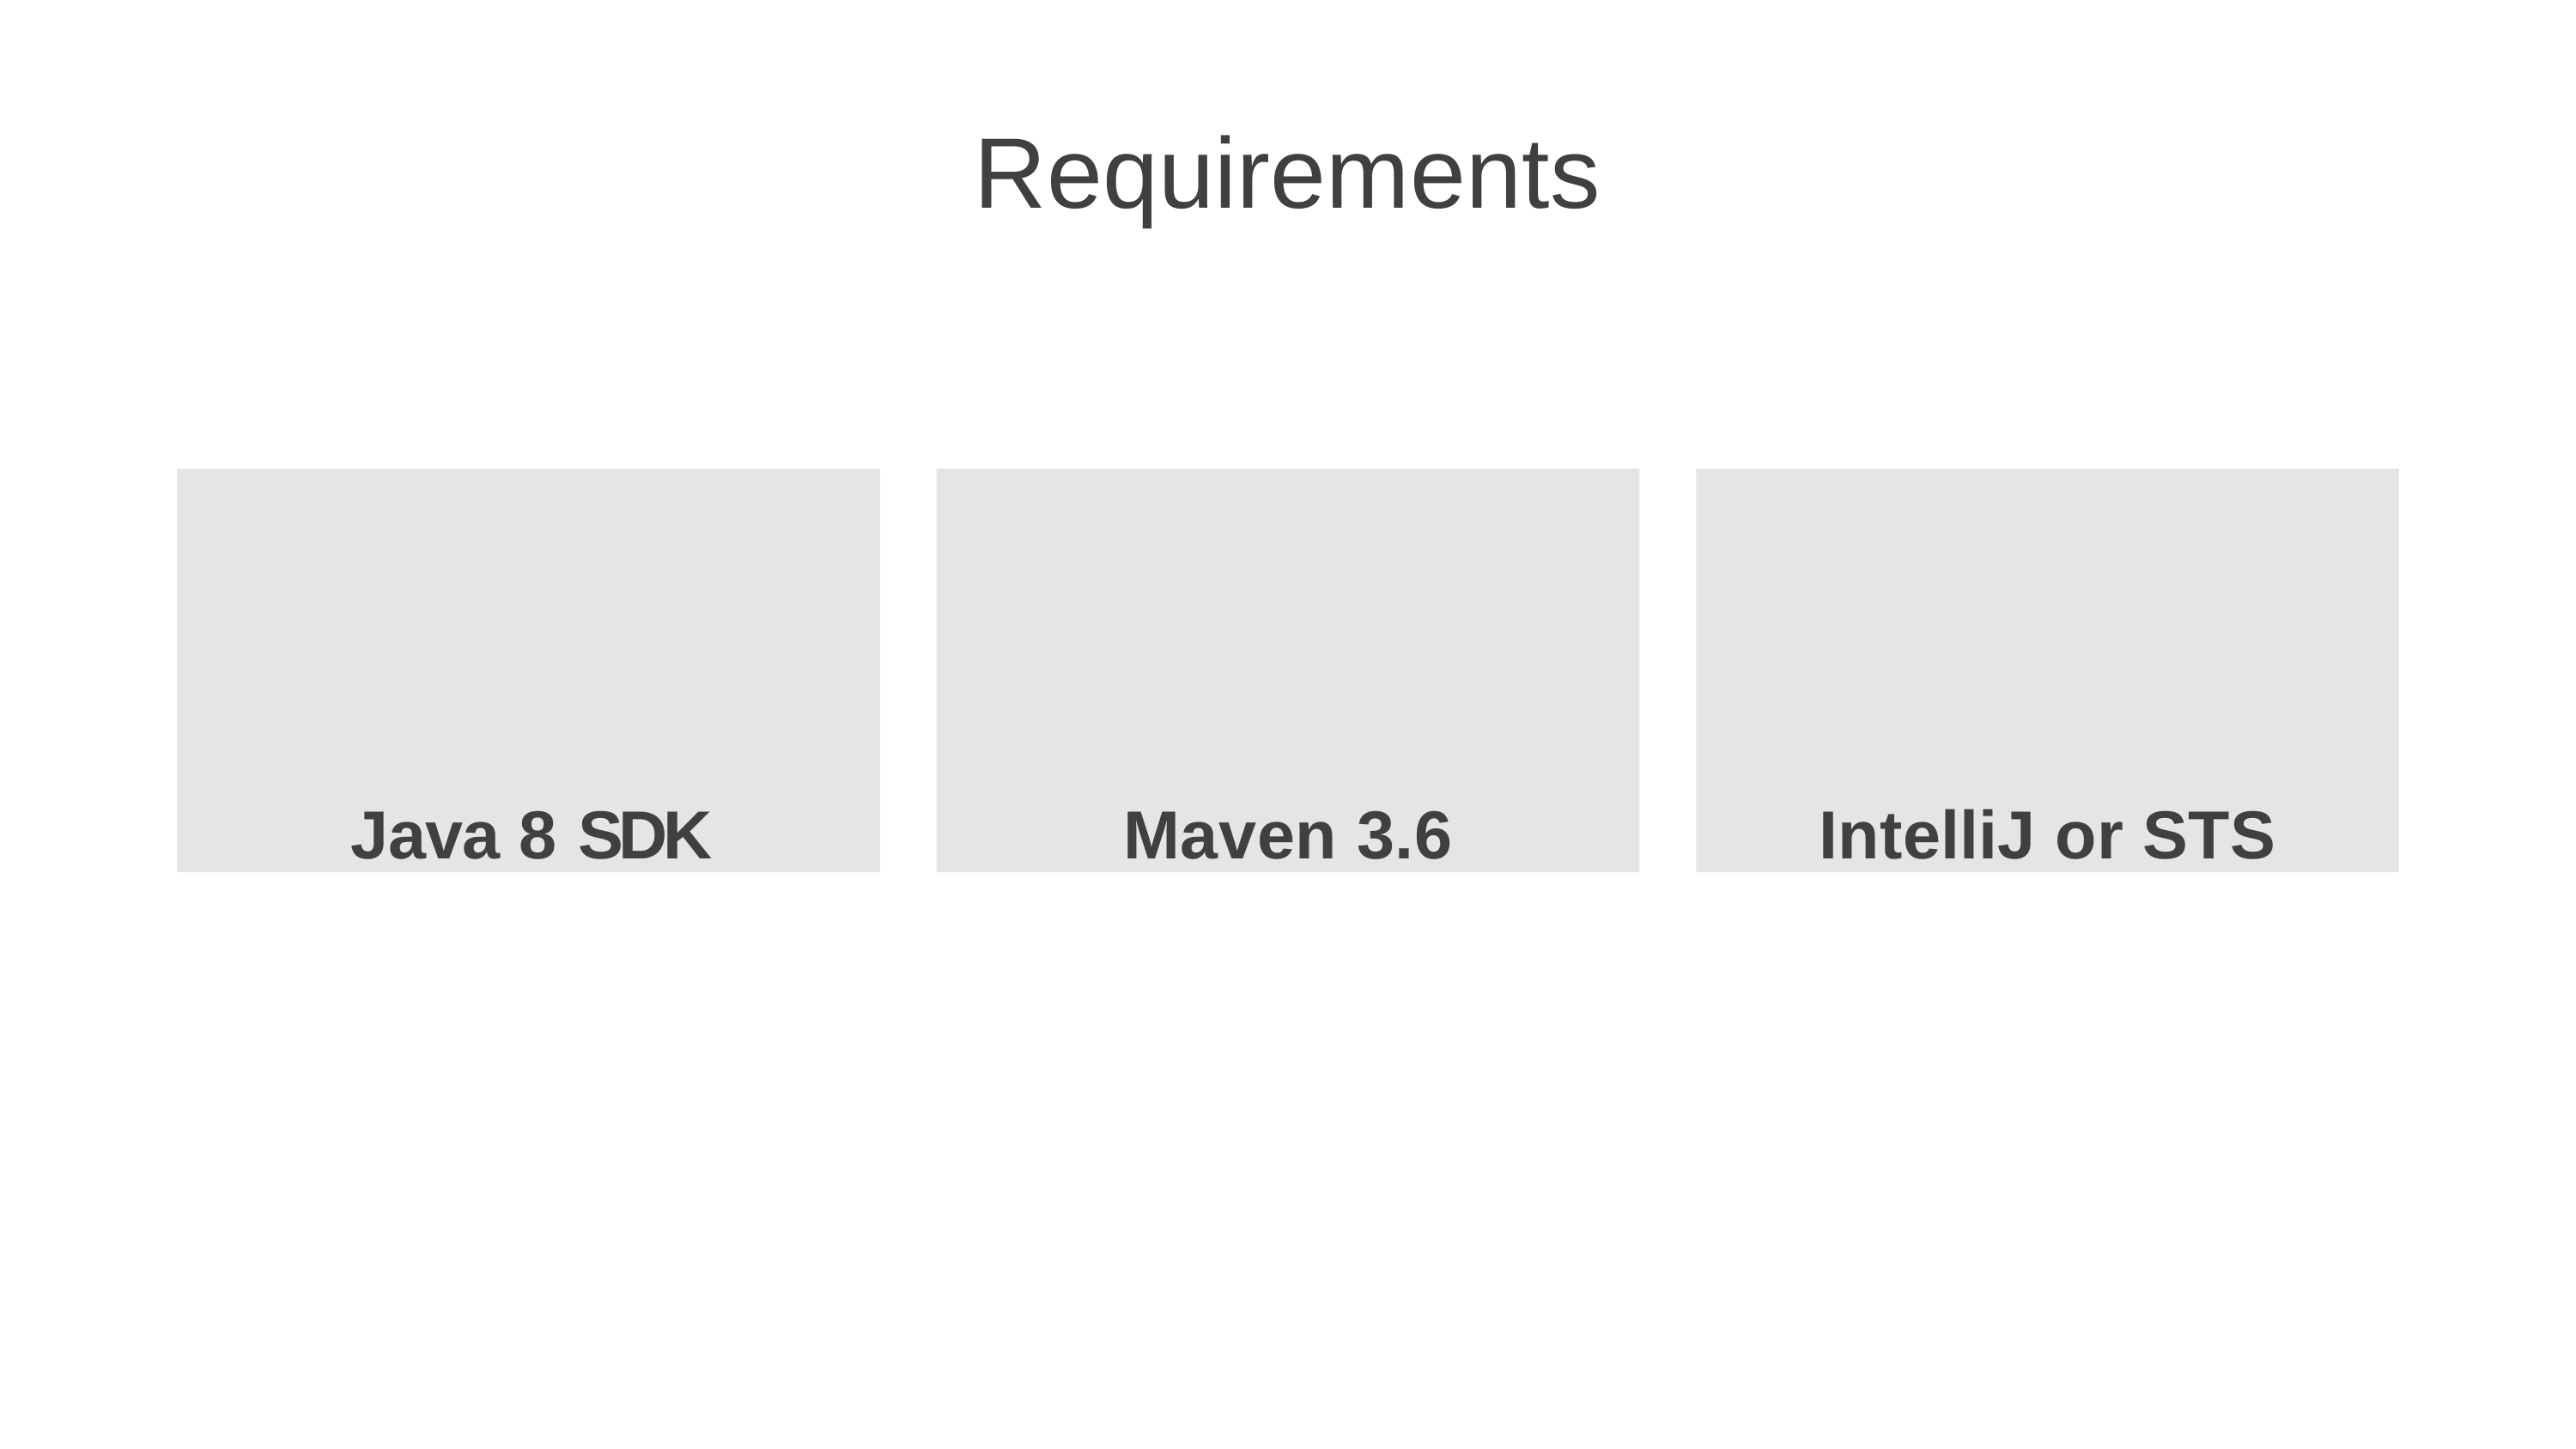

# Requirements

Java 8 SDK

Maven 3.6

IntelliJ or STS
6